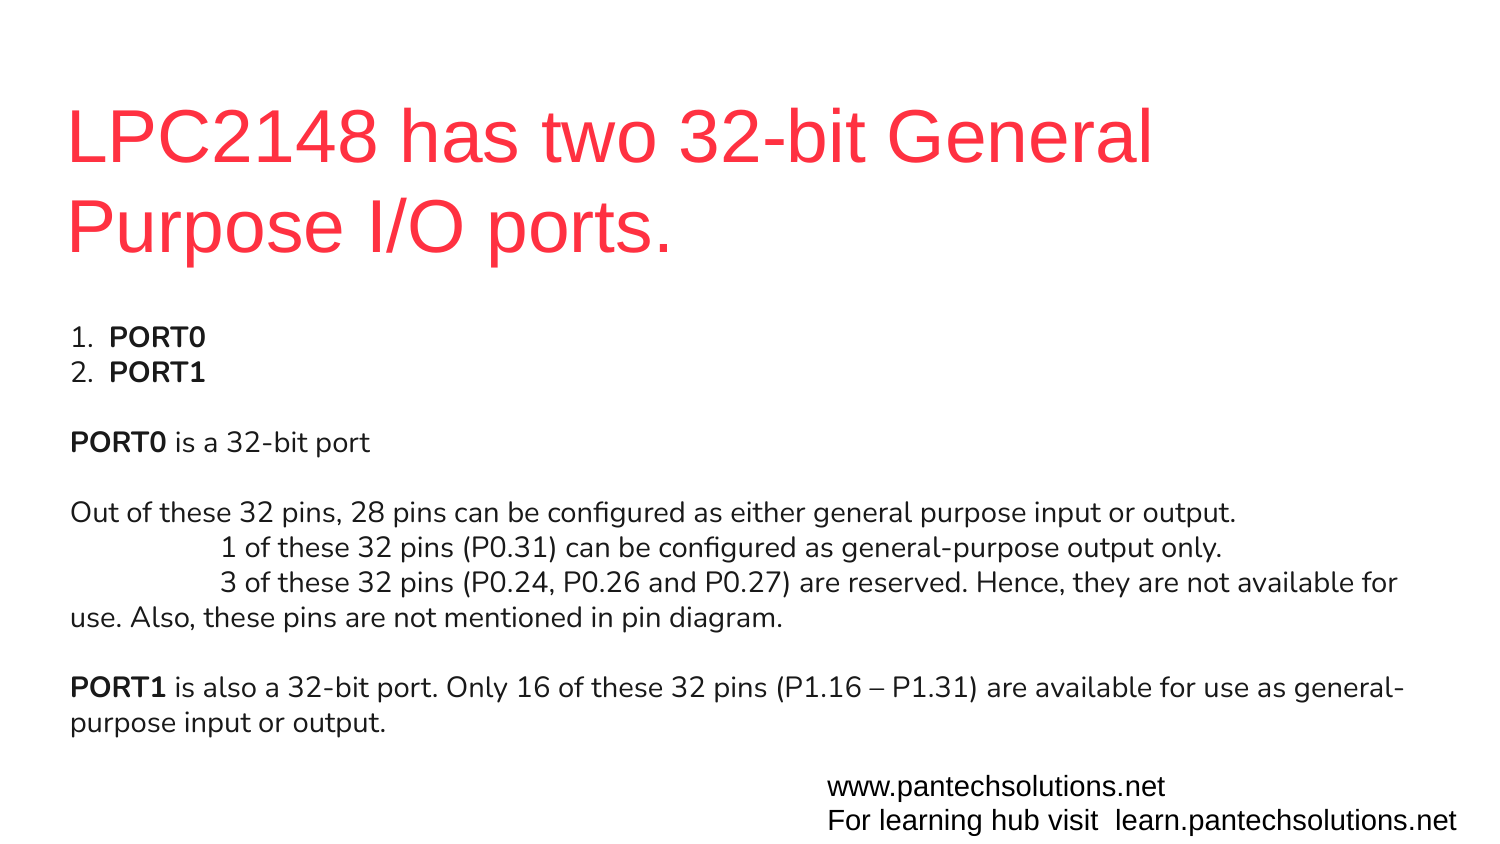

# LPC2148 has two 32-bit General Purpose I/O ports.
1.  PORT0
2.  PORT1

PORT0 is a 32-bit port

Out of these 32 pins, 28 pins can be configured as either general purpose input or output.
	1 of these 32 pins (P0.31) can be configured as general-purpose output only.
	3 of these 32 pins (P0.24, P0.26 and P0.27) are reserved. Hence, they are not available for use. Also, these pins are not mentioned in pin diagram.

PORT1 is also a 32-bit port. Only 16 of these 32 pins (P1.16 – P1.31) are available for use as general-purpose input or output.

www.pantechsolutions.net
For learning hub visit  learn.pantechsolutions.net